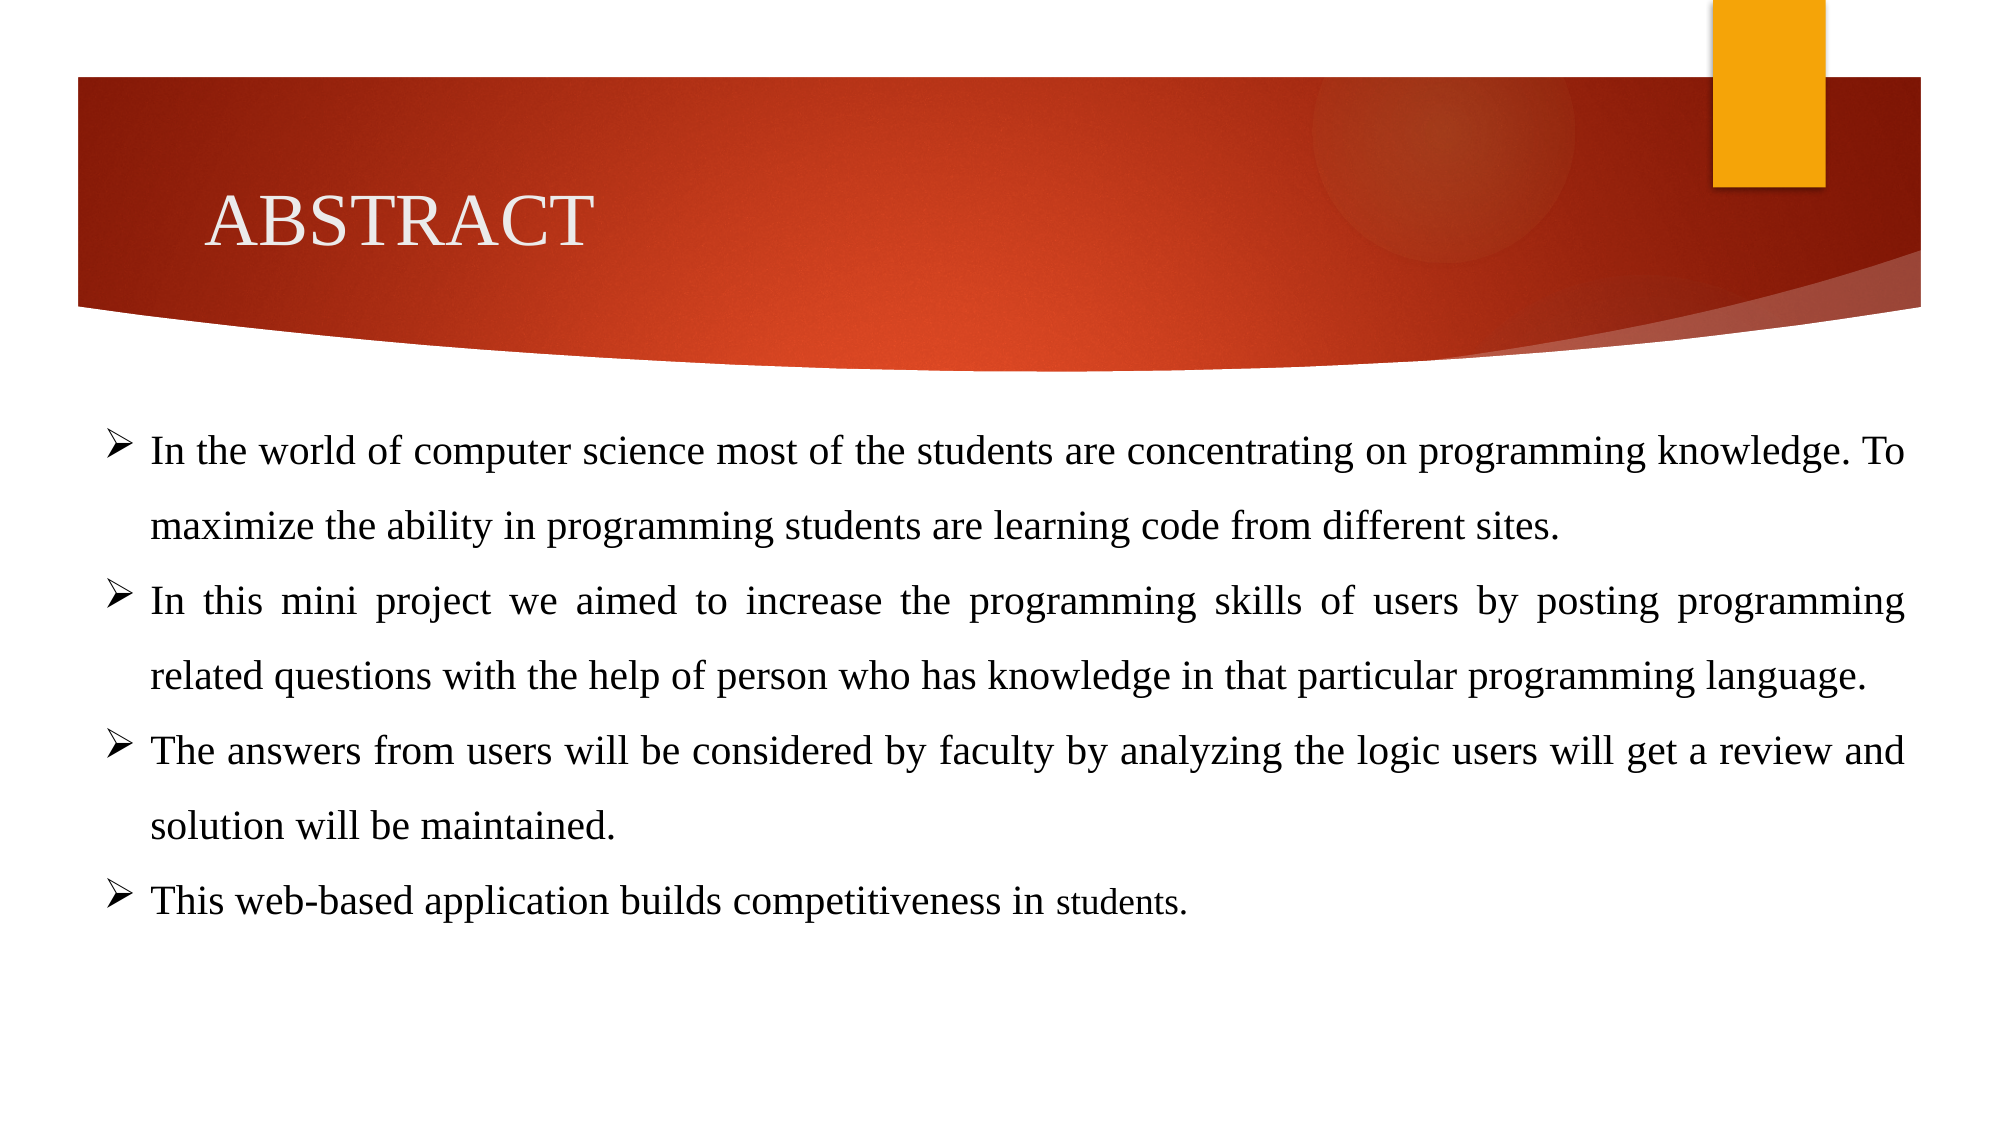

# ABSTRACT
In the world of computer science most of the students are concentrating on programming knowledge. To maximize the ability in programming students are learning code from different sites.
In this mini project we aimed to increase the programming skills of users by posting programming related questions with the help of person who has knowledge in that particular programming language.
The answers from users will be considered by faculty by analyzing the logic users will get a review and solution will be maintained.
This web-based application builds competitiveness in students.